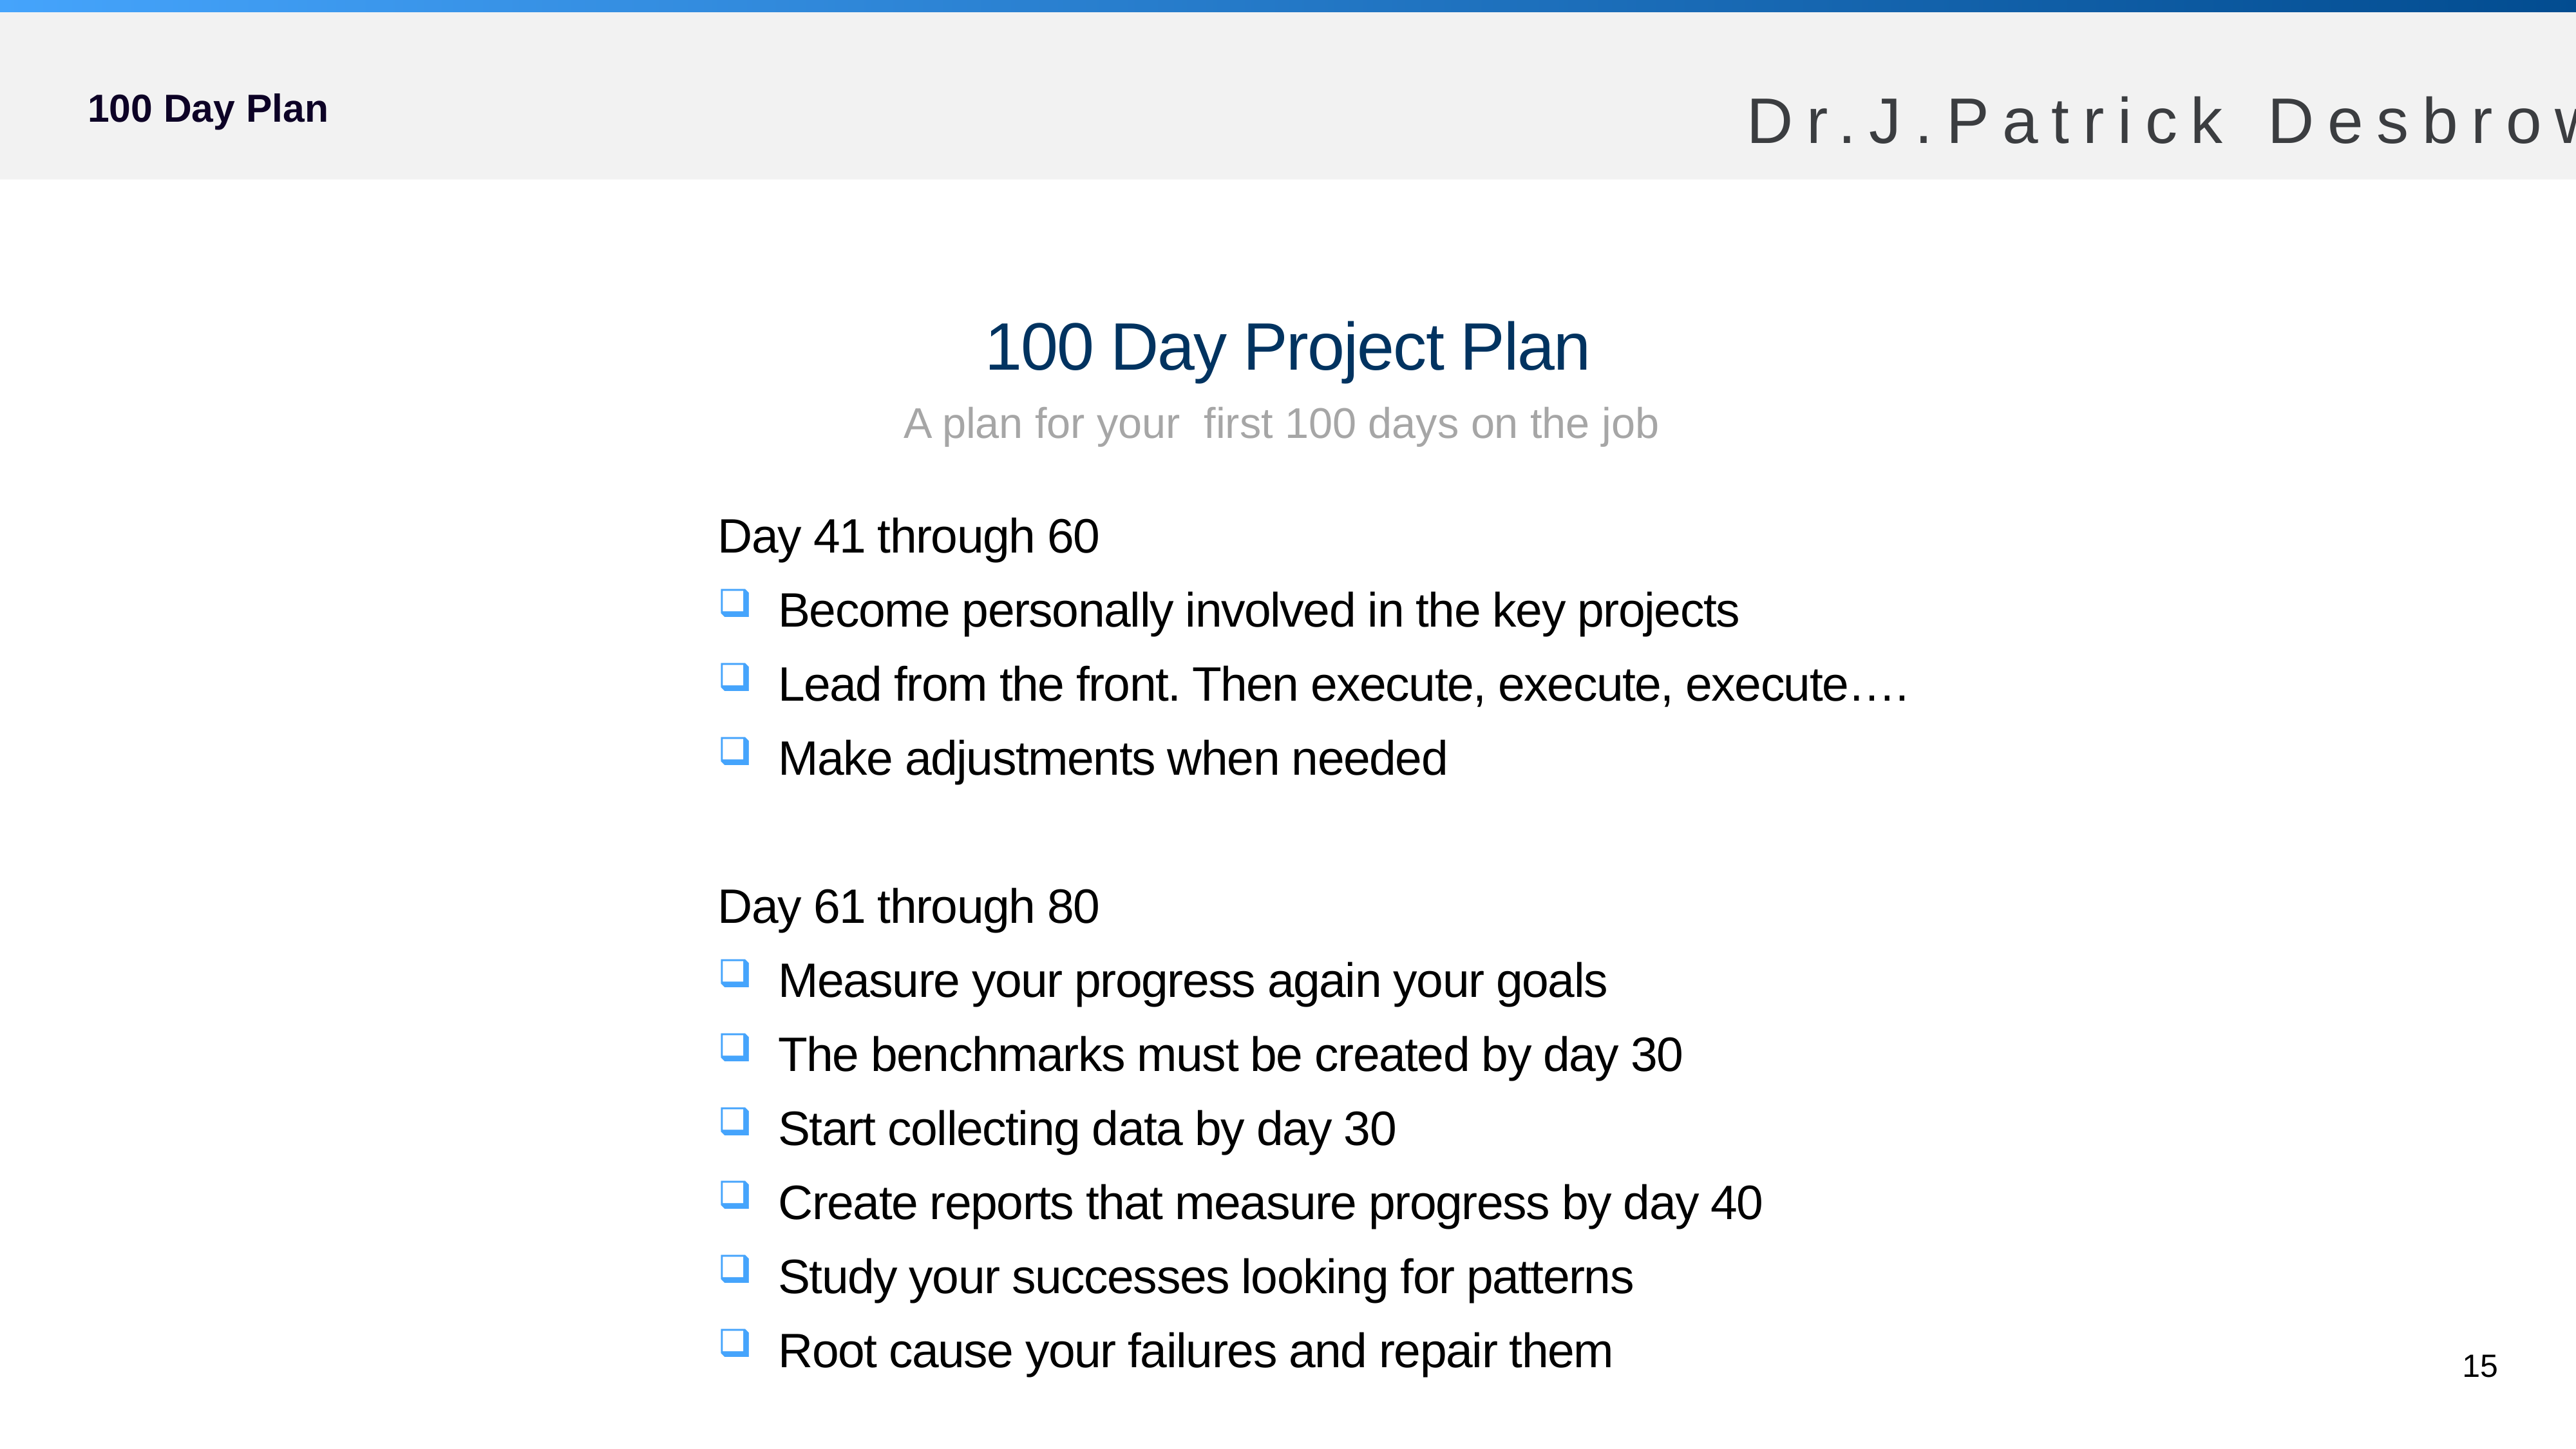

# 100 Day Plan
100 Day Project Plan
A plan for your  first 100 days on the job
Day 41 through 60
Become personally involved in the key projects
Lead from the front. Then execute, execute, execute….
Make adjustments when needed

Day 61 through 80
Measure your progress again your goals
The benchmarks must be created by day 30
Start collecting data by day 30
Create reports that measure progress by day 40
Study your successes looking for patterns
Root cause your failures and repair them
15